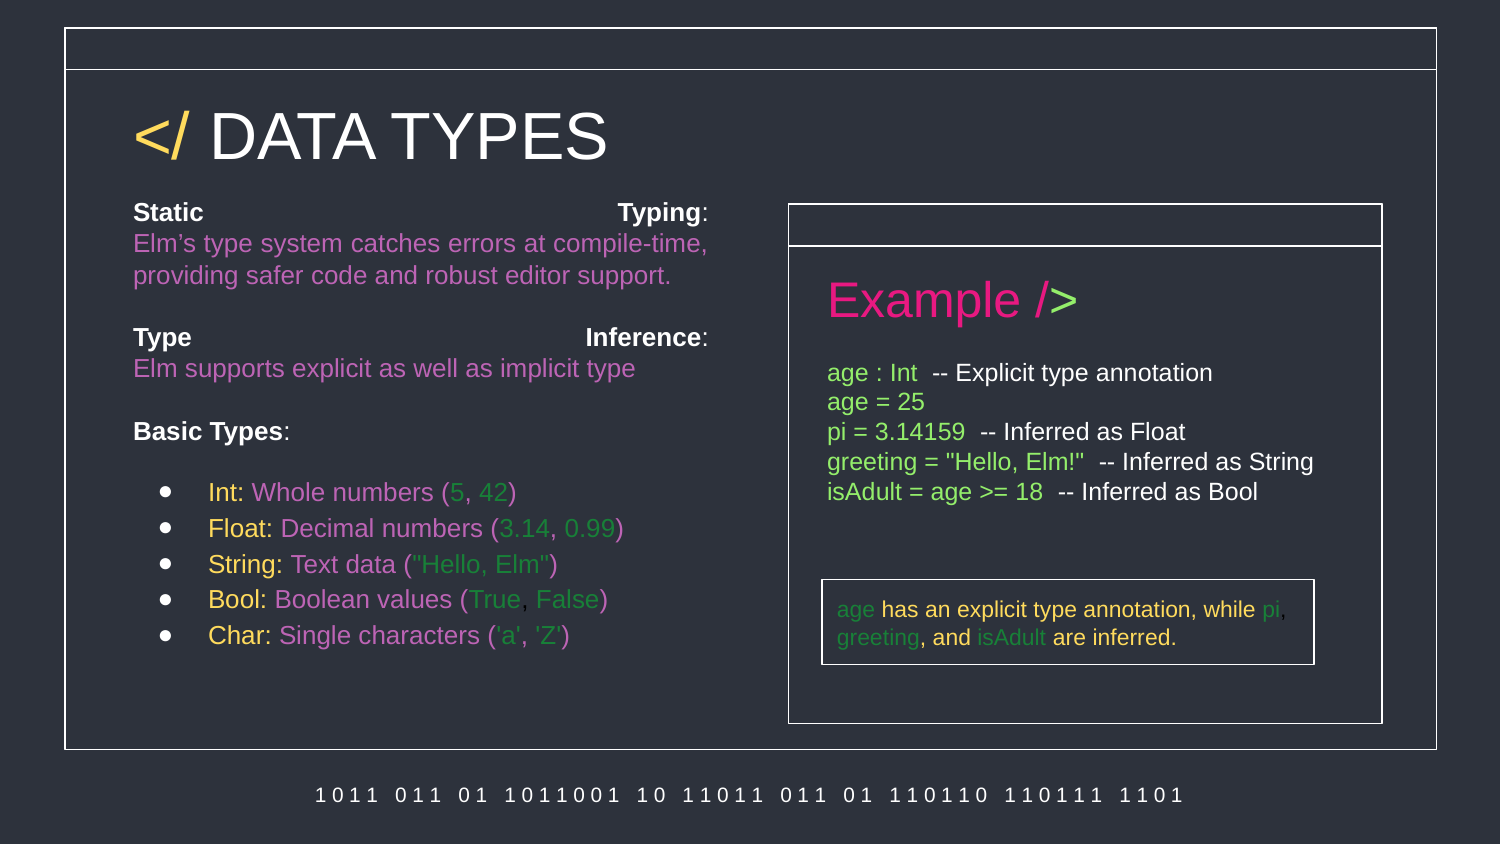

# </ DATA TYPES
Static Typing:
Elm’s type system catches errors at compile-time, providing safer code and robust editor support.

Type Inference:
Elm supports explicit as well as implicit type

Basic Types:
Int: Whole numbers (5, 42)
Float: Decimal numbers (3.14, 0.99)
String: Text data ("Hello, Elm")
Bool: Boolean values (True, False)
Char: Single characters ('a', 'Z')

Example />
age : Int  -- Explicit type annotation
age = 25
pi = 3.14159  -- Inferred as Float
greeting = "Hello, Elm!"  -- Inferred as String
isAdult = age >= 18  -- Inferred as Bool

age has an explicit type annotation, while pi, greeting, and isAdult are inferred.